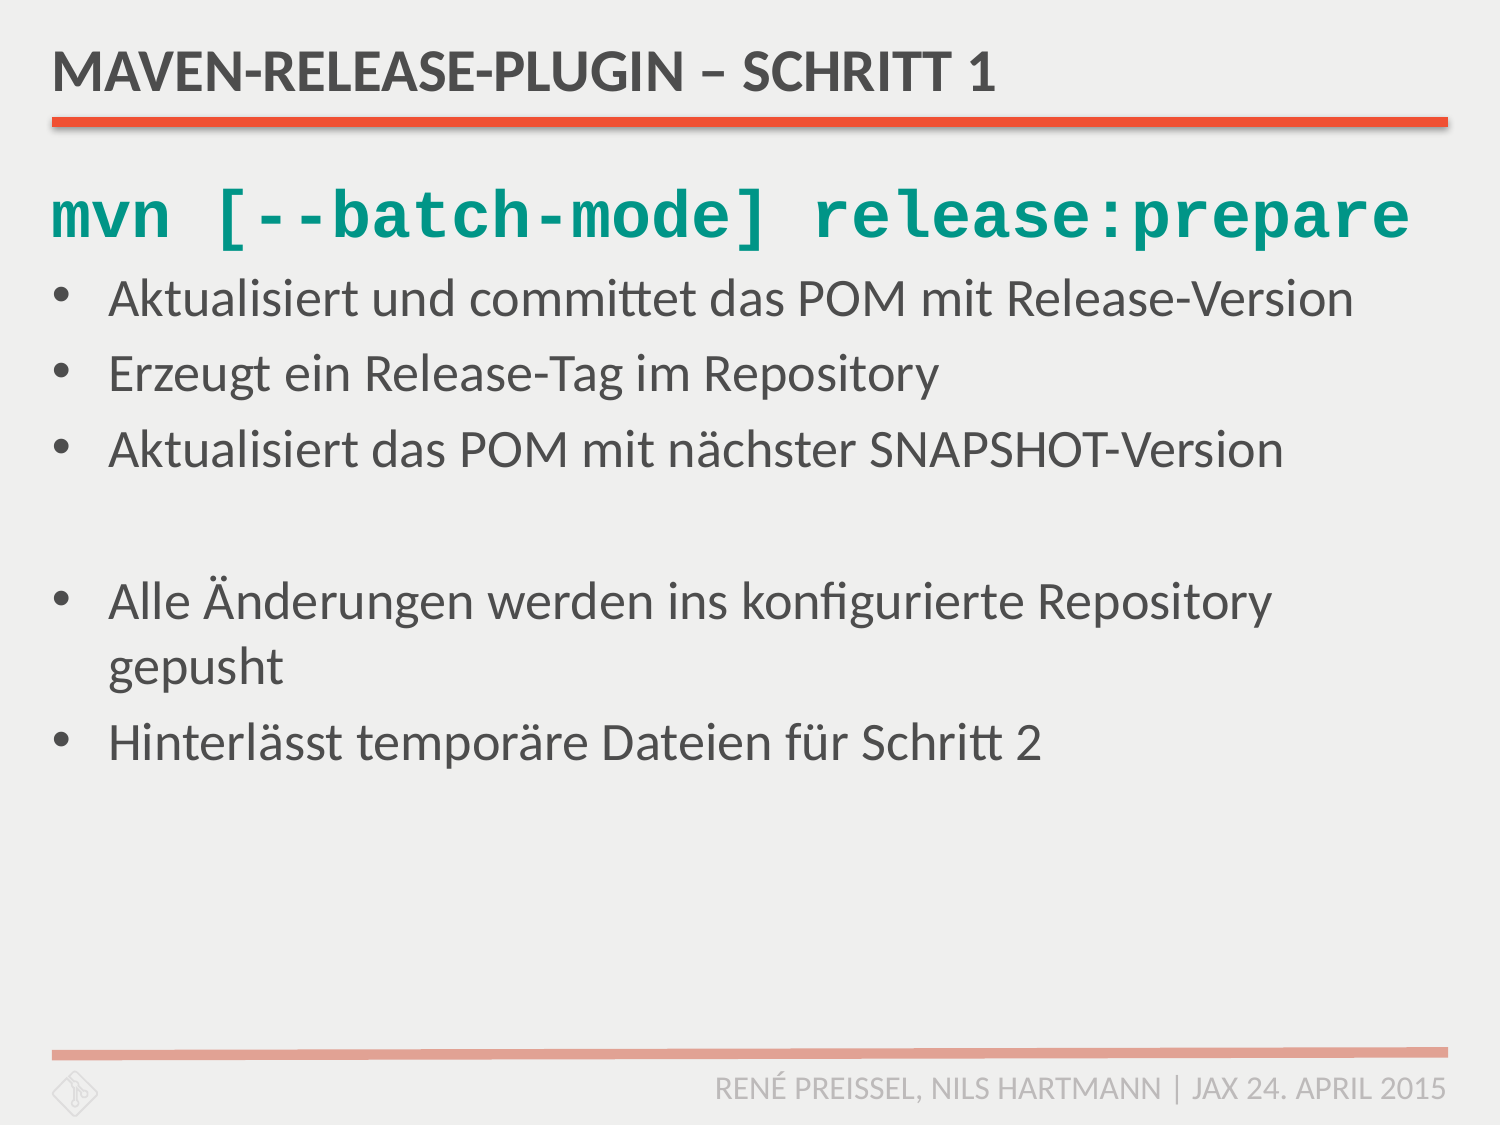

# MAVEN-RELEASE-PLUGIN – SCHRITT 1
mvn [--batch-mode] release:prepare
Aktualisiert und committet das POM mit Release-Version
Erzeugt ein Release-Tag im Repository
Aktualisiert das POM mit nächster SNAPSHOT-Version

Alle Änderungen werden ins konfigurierte Repository gepusht
Hinterlässt temporäre Dateien für Schritt 2